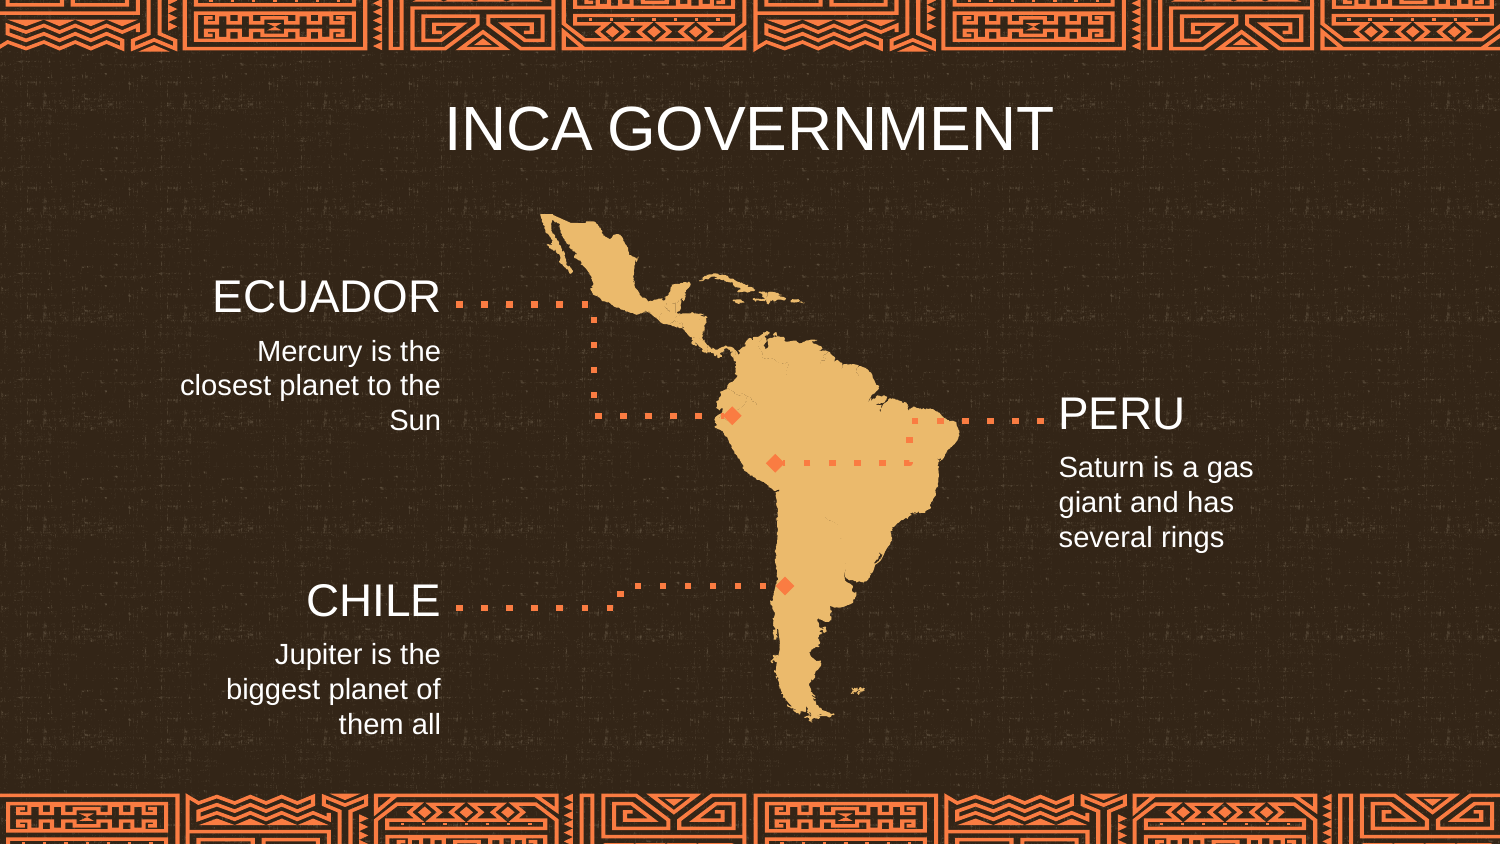

# INCA GOVERNMENT

ECUADOR
Mercury is the closest planet to the Sun
PERU
Saturn is a gas giant and has several rings
CHILE
Jupiter is the biggest planet of them all